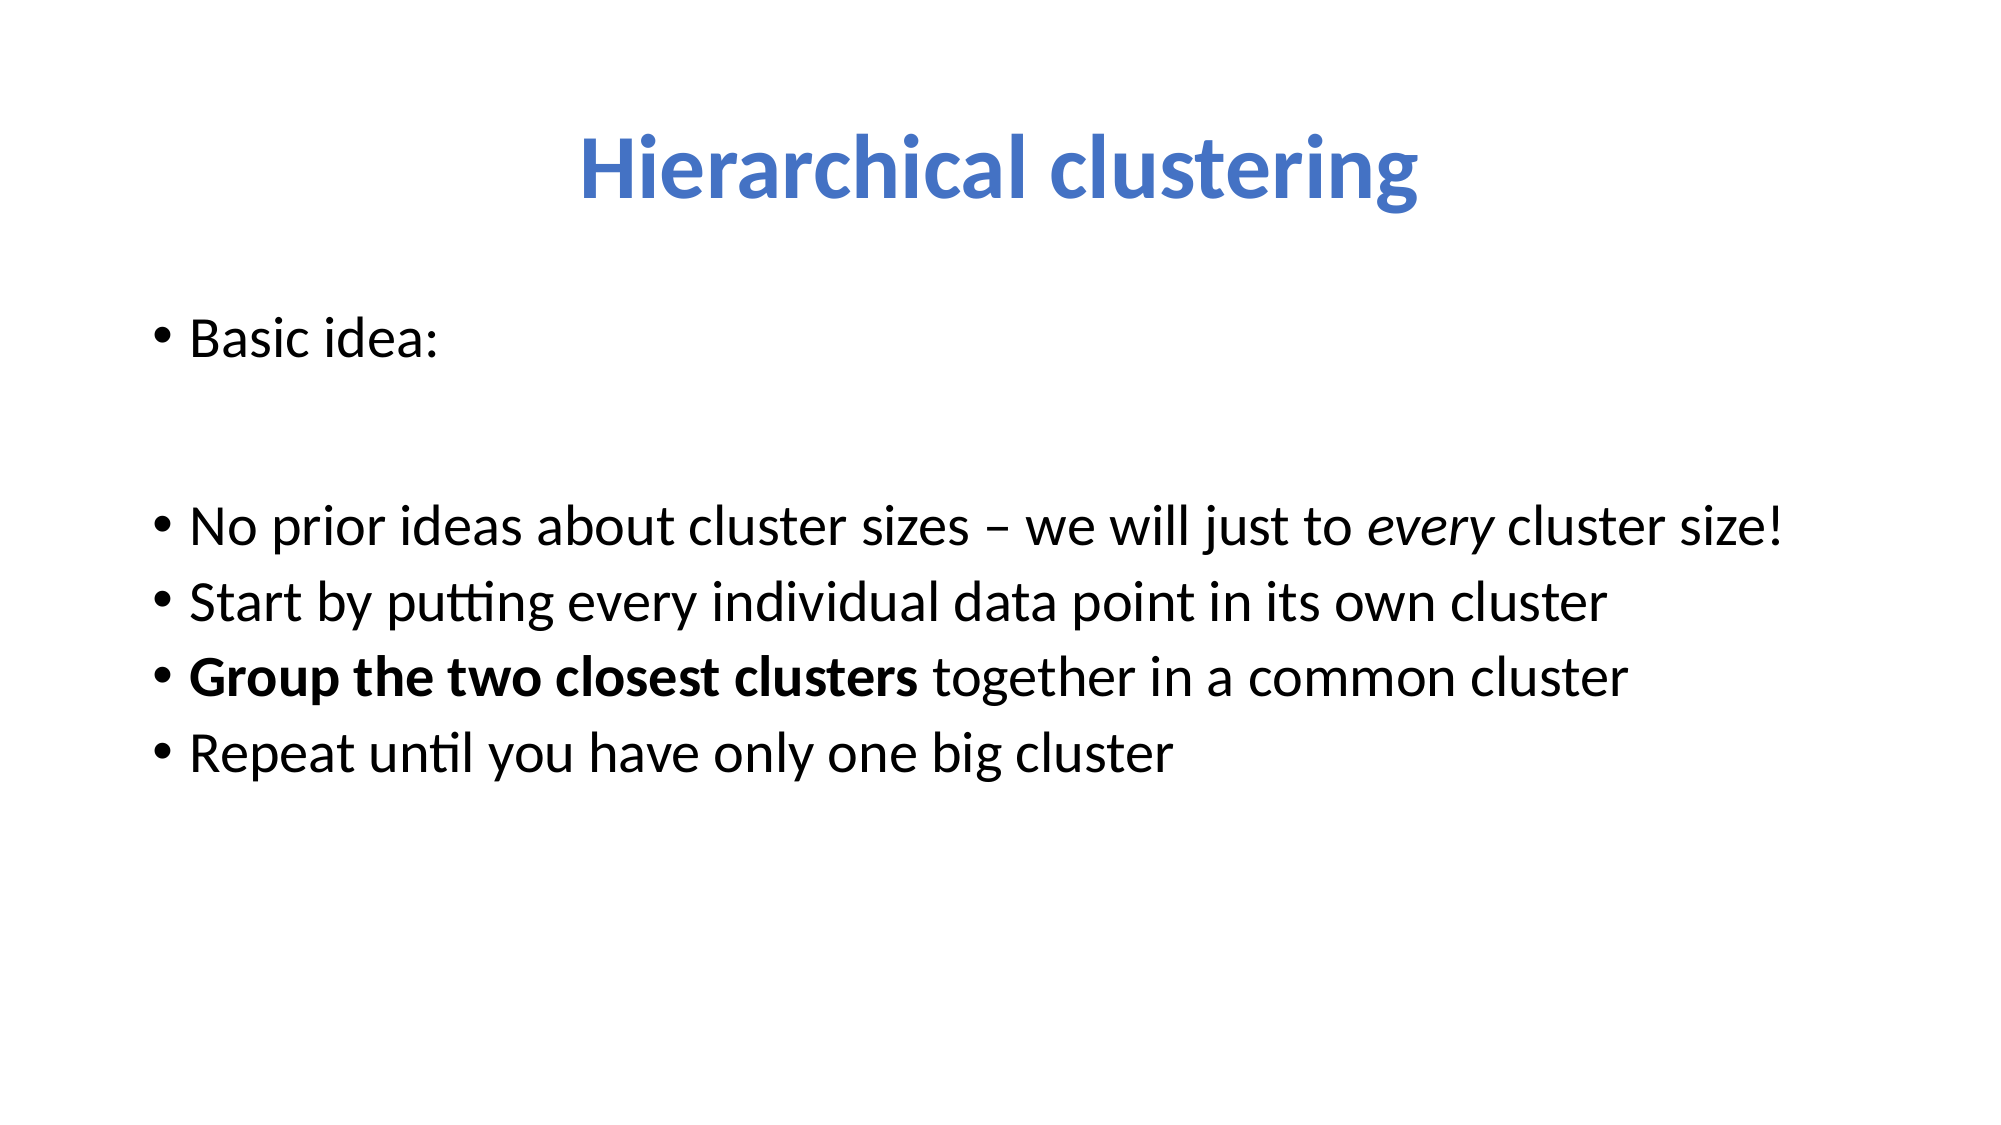

# Hierarchical clustering
Basic idea:

No prior ideas about cluster sizes – we will just to every cluster size!
Start by putting every individual data point in its own cluster
Group the two closest clusters together in a common cluster
Repeat until you have only one big cluster